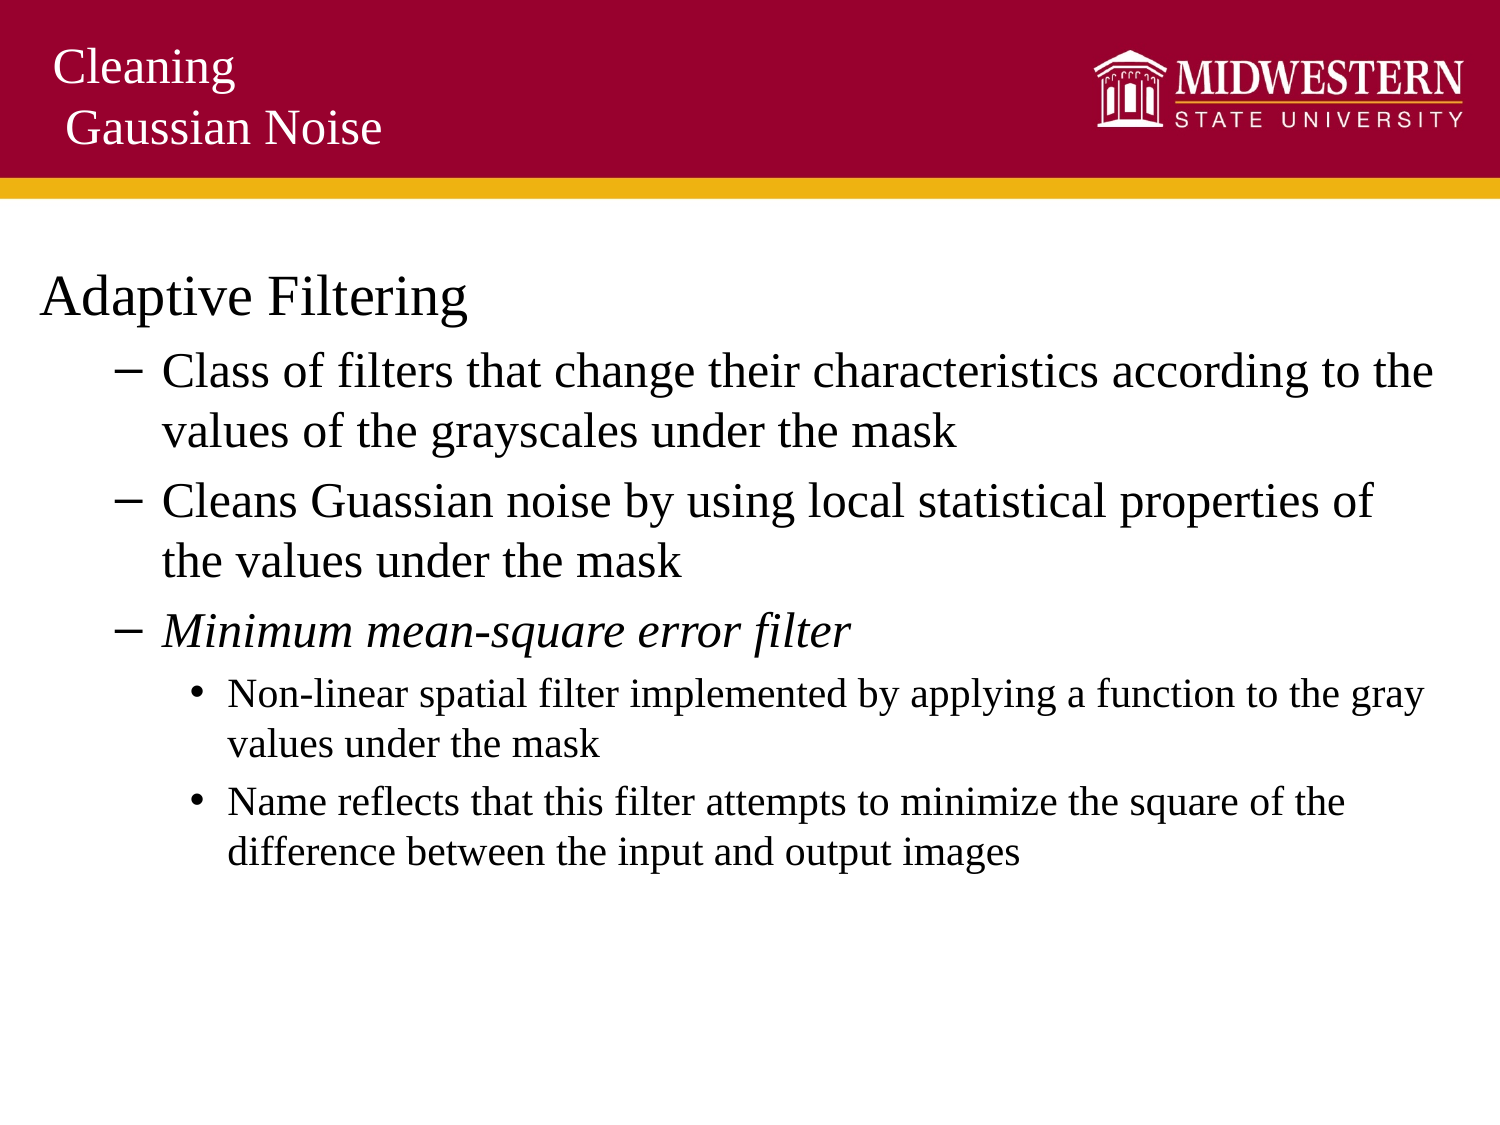

# Cleaning Gaussian Noise
Adaptive Filtering
Class of filters that change their characteristics according to the values of the grayscales under the mask
Cleans Guassian noise by using local statistical properties of the values under the mask
Minimum mean-square error filter
Non-linear spatial filter implemented by applying a function to the gray values under the mask
Name reflects that this filter attempts to minimize the square of the difference between the input and output images